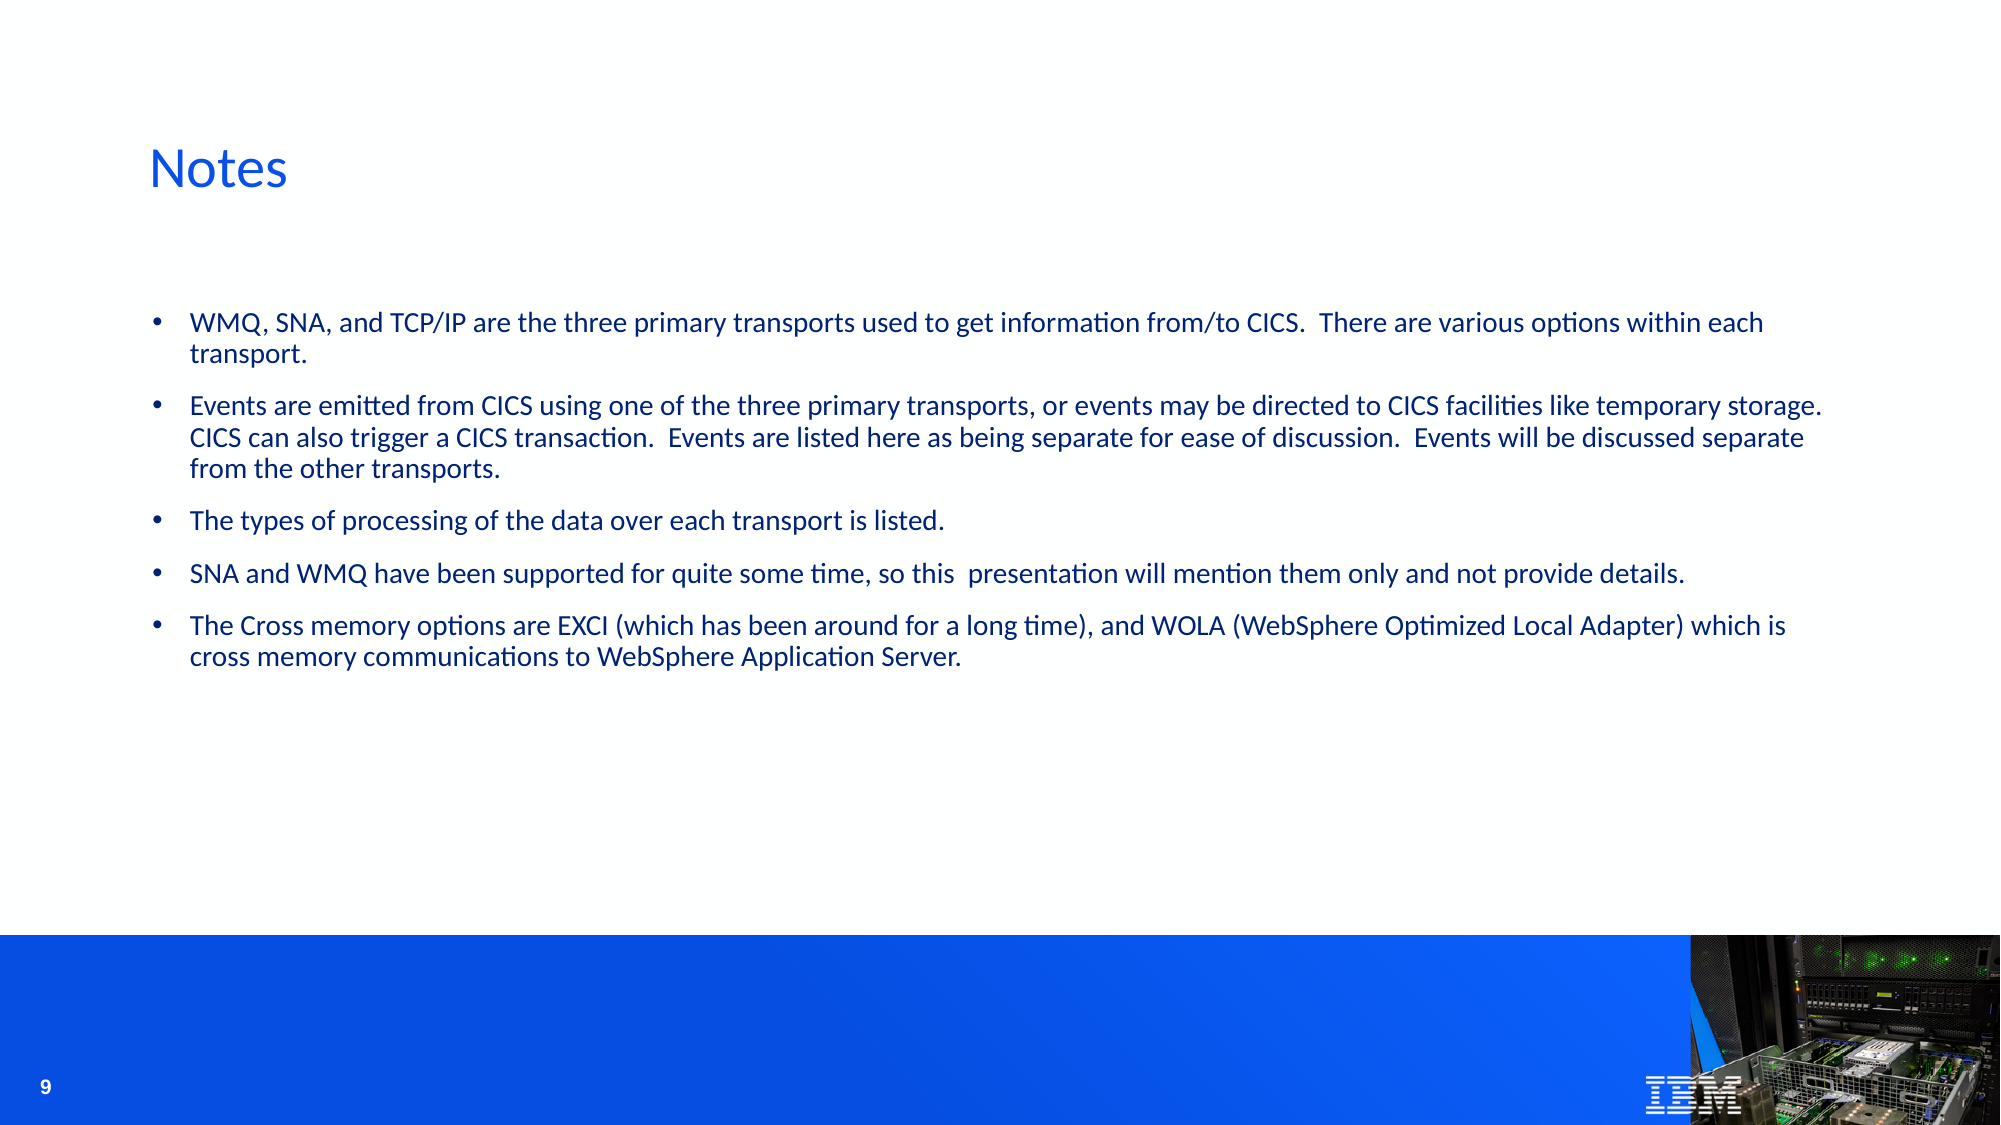

# Notes
WMQ, SNA, and TCP/IP are the three primary transports used to get information from/to CICS.  There are various options within each transport.
Events are emitted from CICS using one of the three primary transports, or events may be directed to CICS facilities like temporary storage.  CICS can also trigger a CICS transaction.  Events are listed here as being separate for ease of discussion.  Events will be discussed separate from the other transports.
The types of processing of the data over each transport is listed.
SNA and WMQ have been supported for quite some time, so this  presentation will mention them only and not provide details.
The Cross memory options are EXCI (which has been around for a long time), and WOLA (WebSphere Optimized Local Adapter) which is cross memory communications to WebSphere Application Server.
9